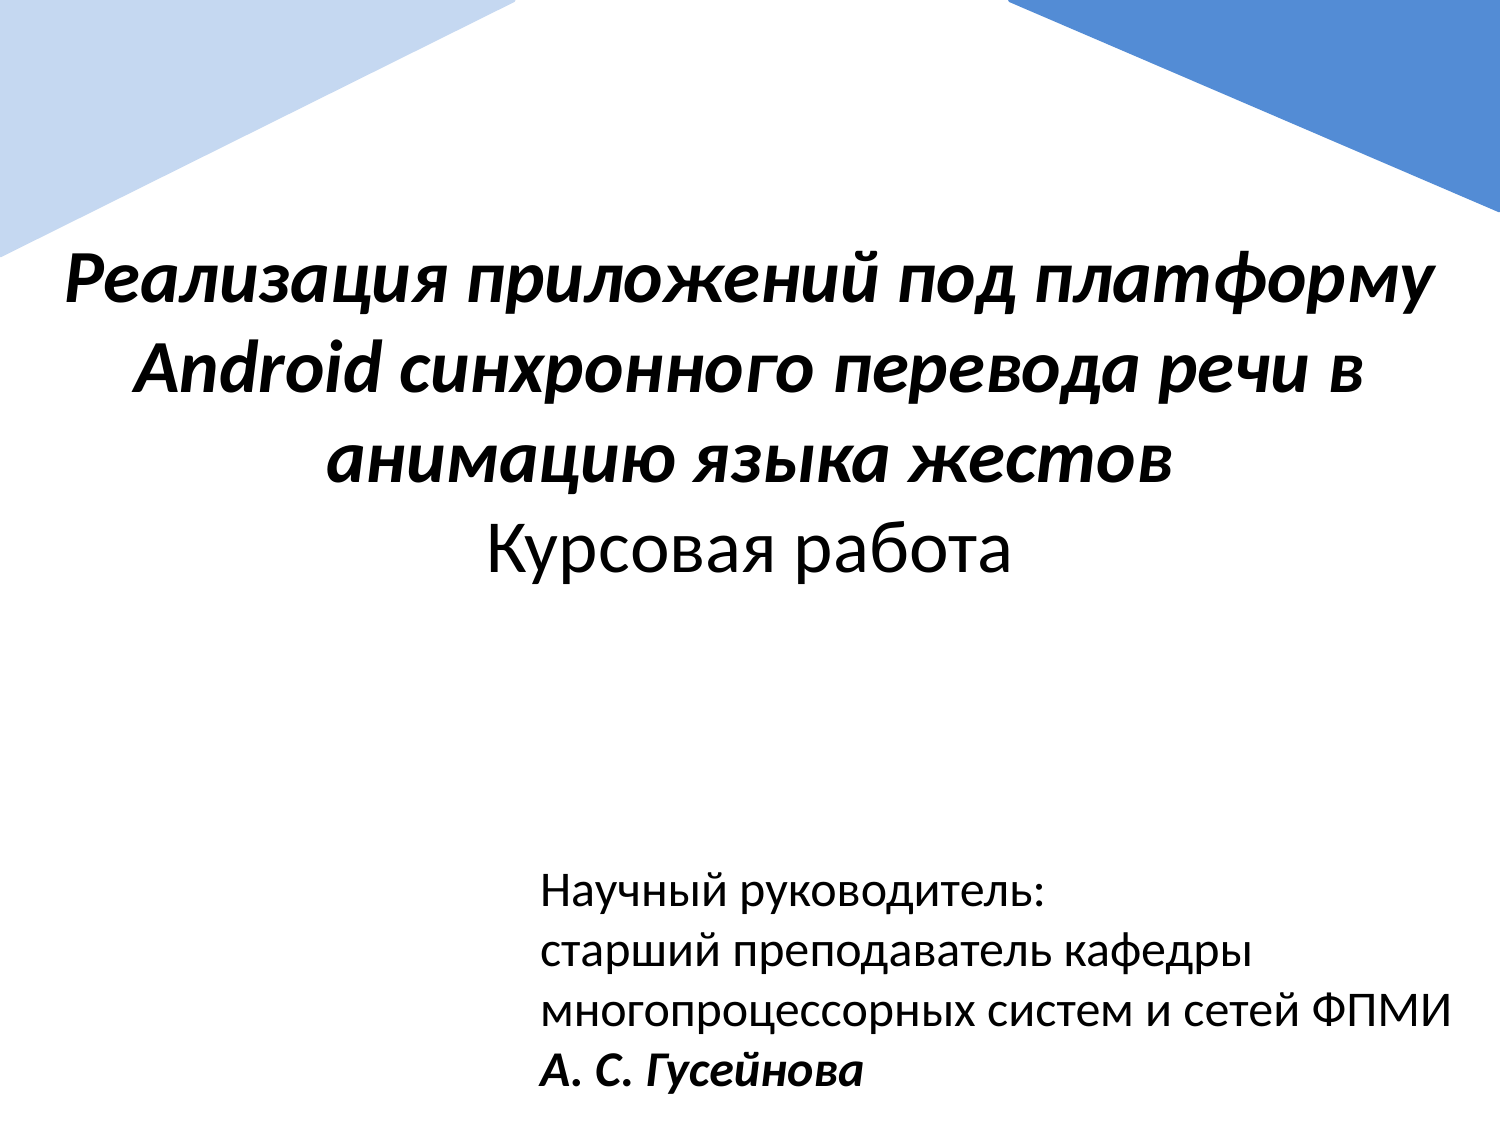

Реализация приложений под платформу Android синхронного перевода речи в анимацию языка жестов
Курсовая работа

Научный руководитель:
старший преподаватель кафедры многопроцессорных систем и сетей ФПМИ
А. С. Гусейнова